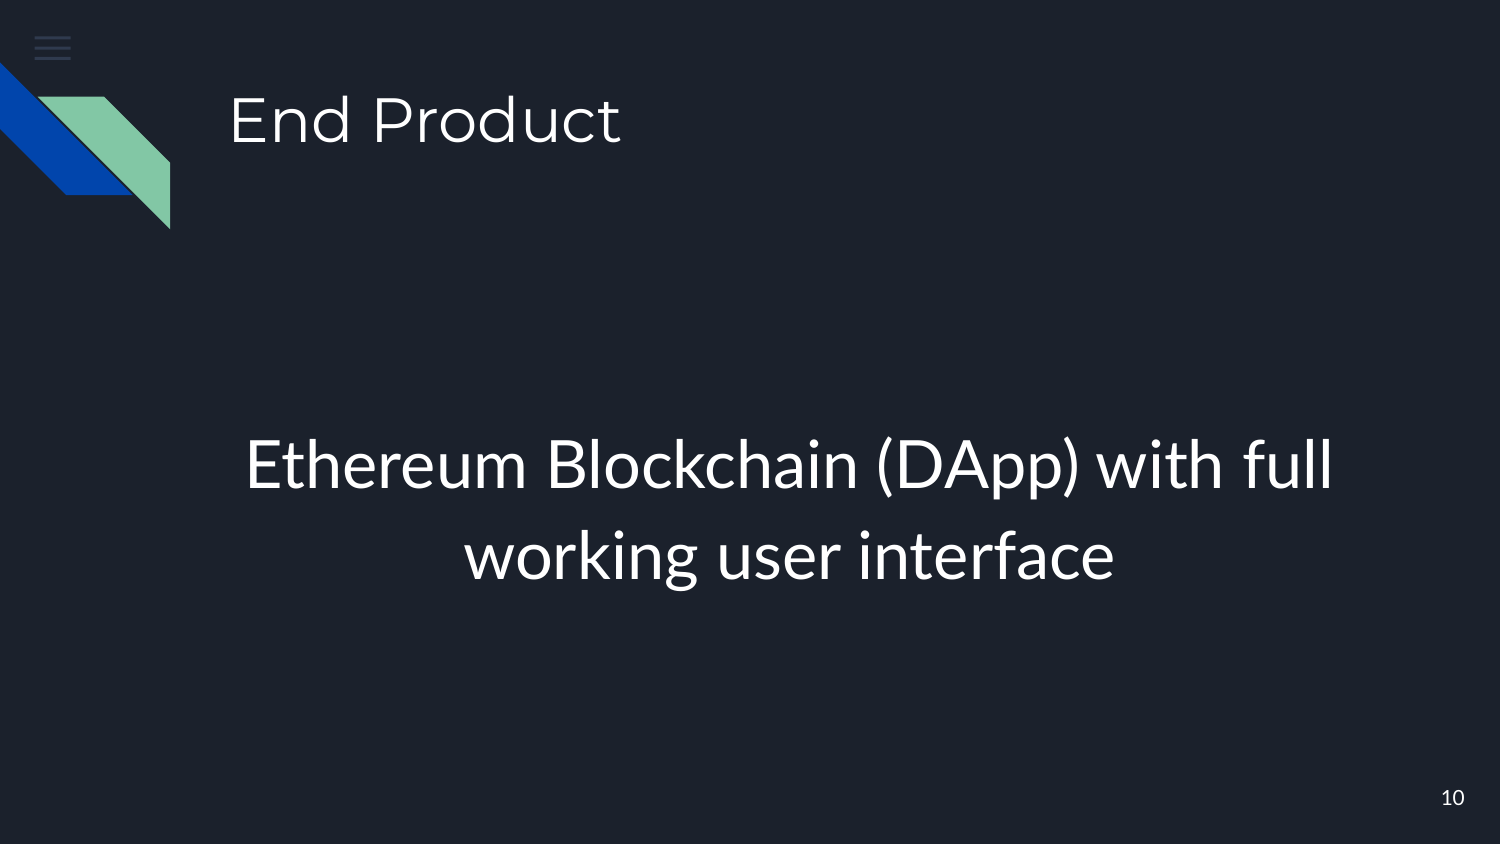

# End Product
Ethereum Blockchain (DApp) with full working user interface

10